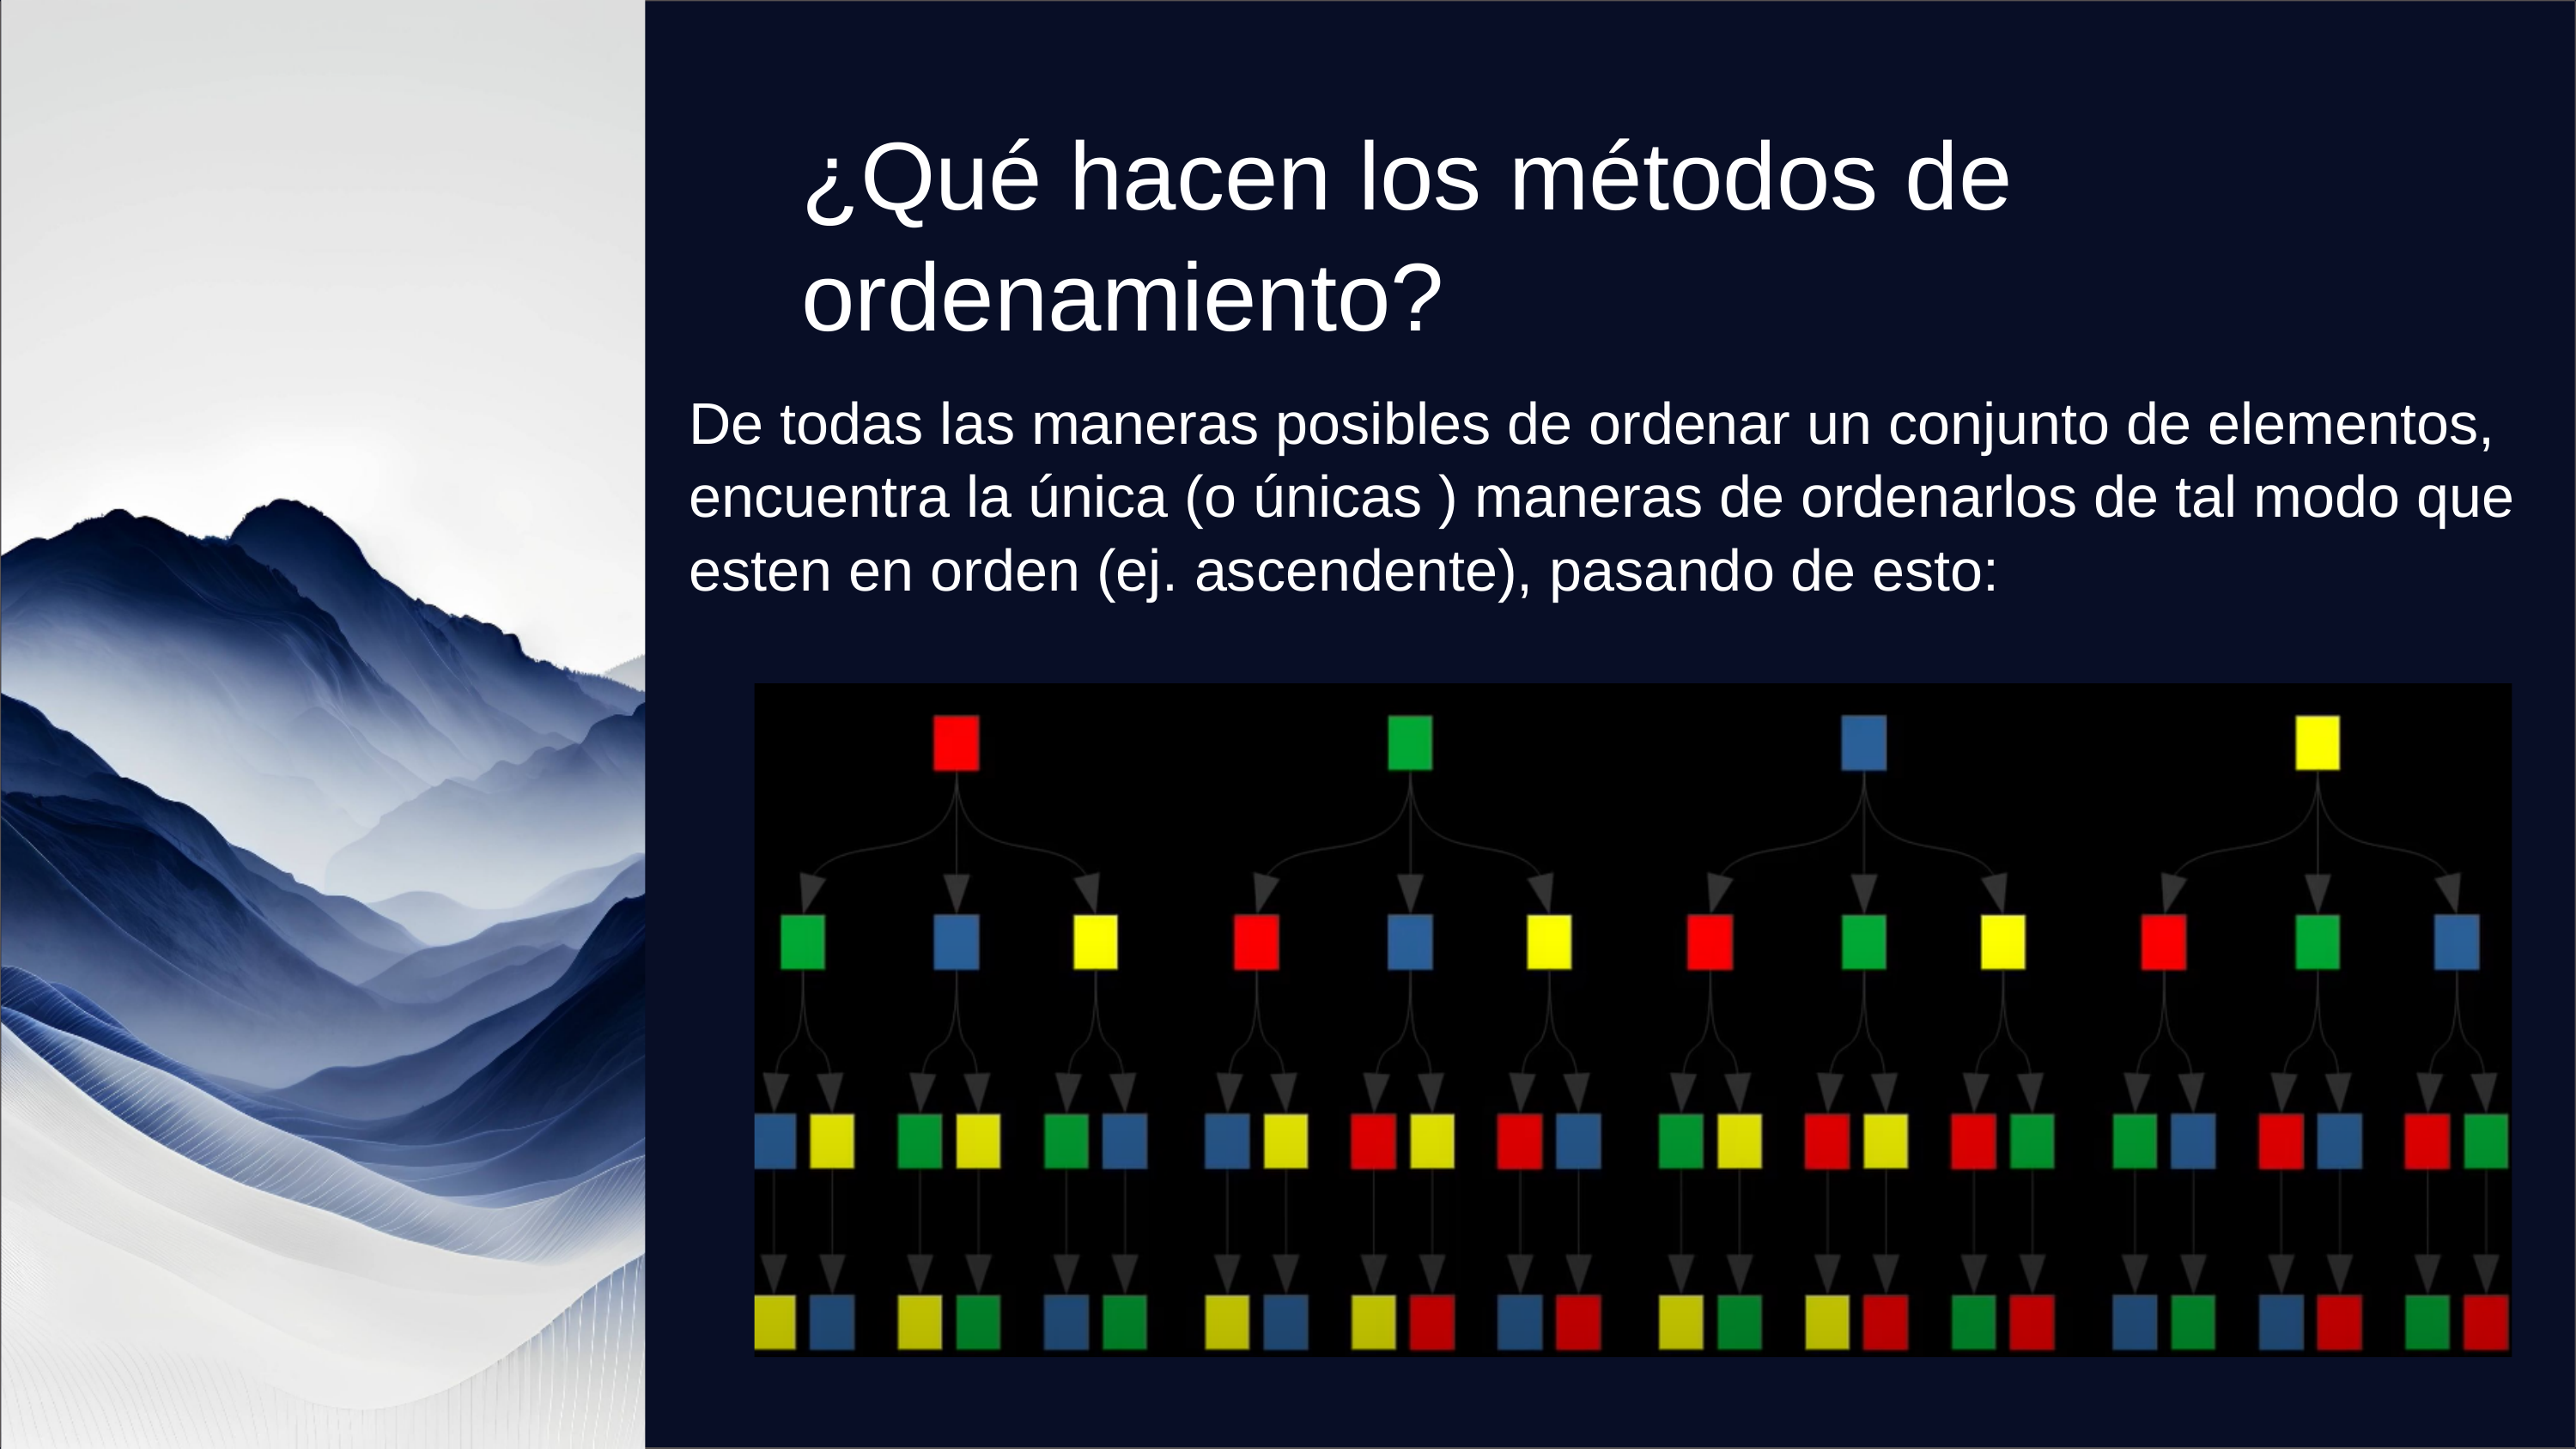

¿Qué hacen los métodos de ordenamiento?
De todas las maneras posibles de ordenar un conjunto de elementos, encuentra la única (o únicas ) maneras de ordenarlos de tal modo que esten en orden (ej. ascendente), pasando de esto: